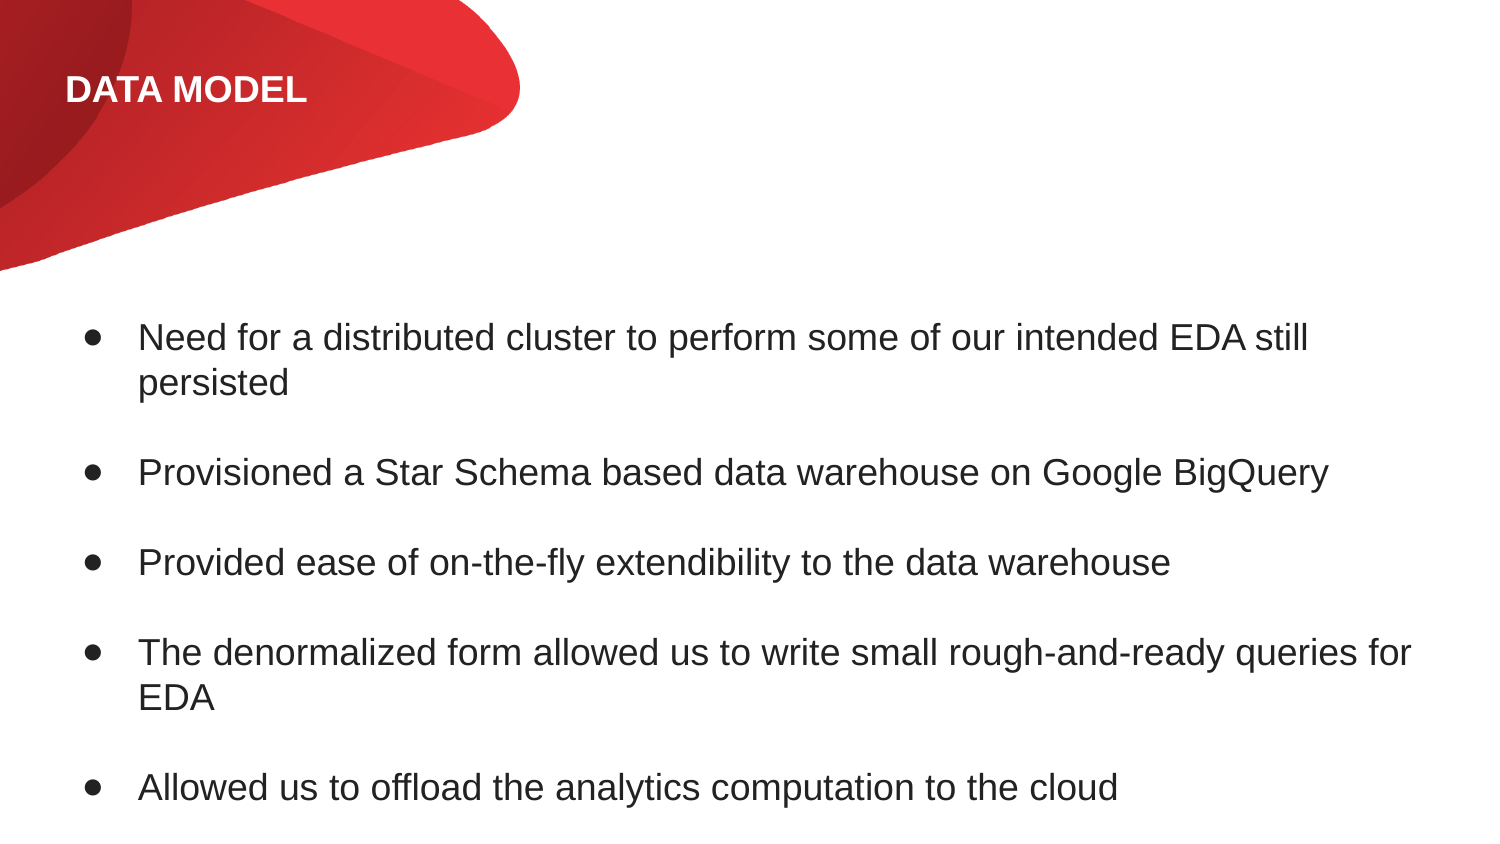

DATA MODEL
Need for a distributed cluster to perform some of our intended EDA still persisted

Provisioned a Star Schema based data warehouse on Google BigQuery

Provided ease of on-the-fly extendibility to the data warehouse

The denormalized form allowed us to write small rough-and-ready queries for EDA

Allowed us to offload the analytics computation to the cloud